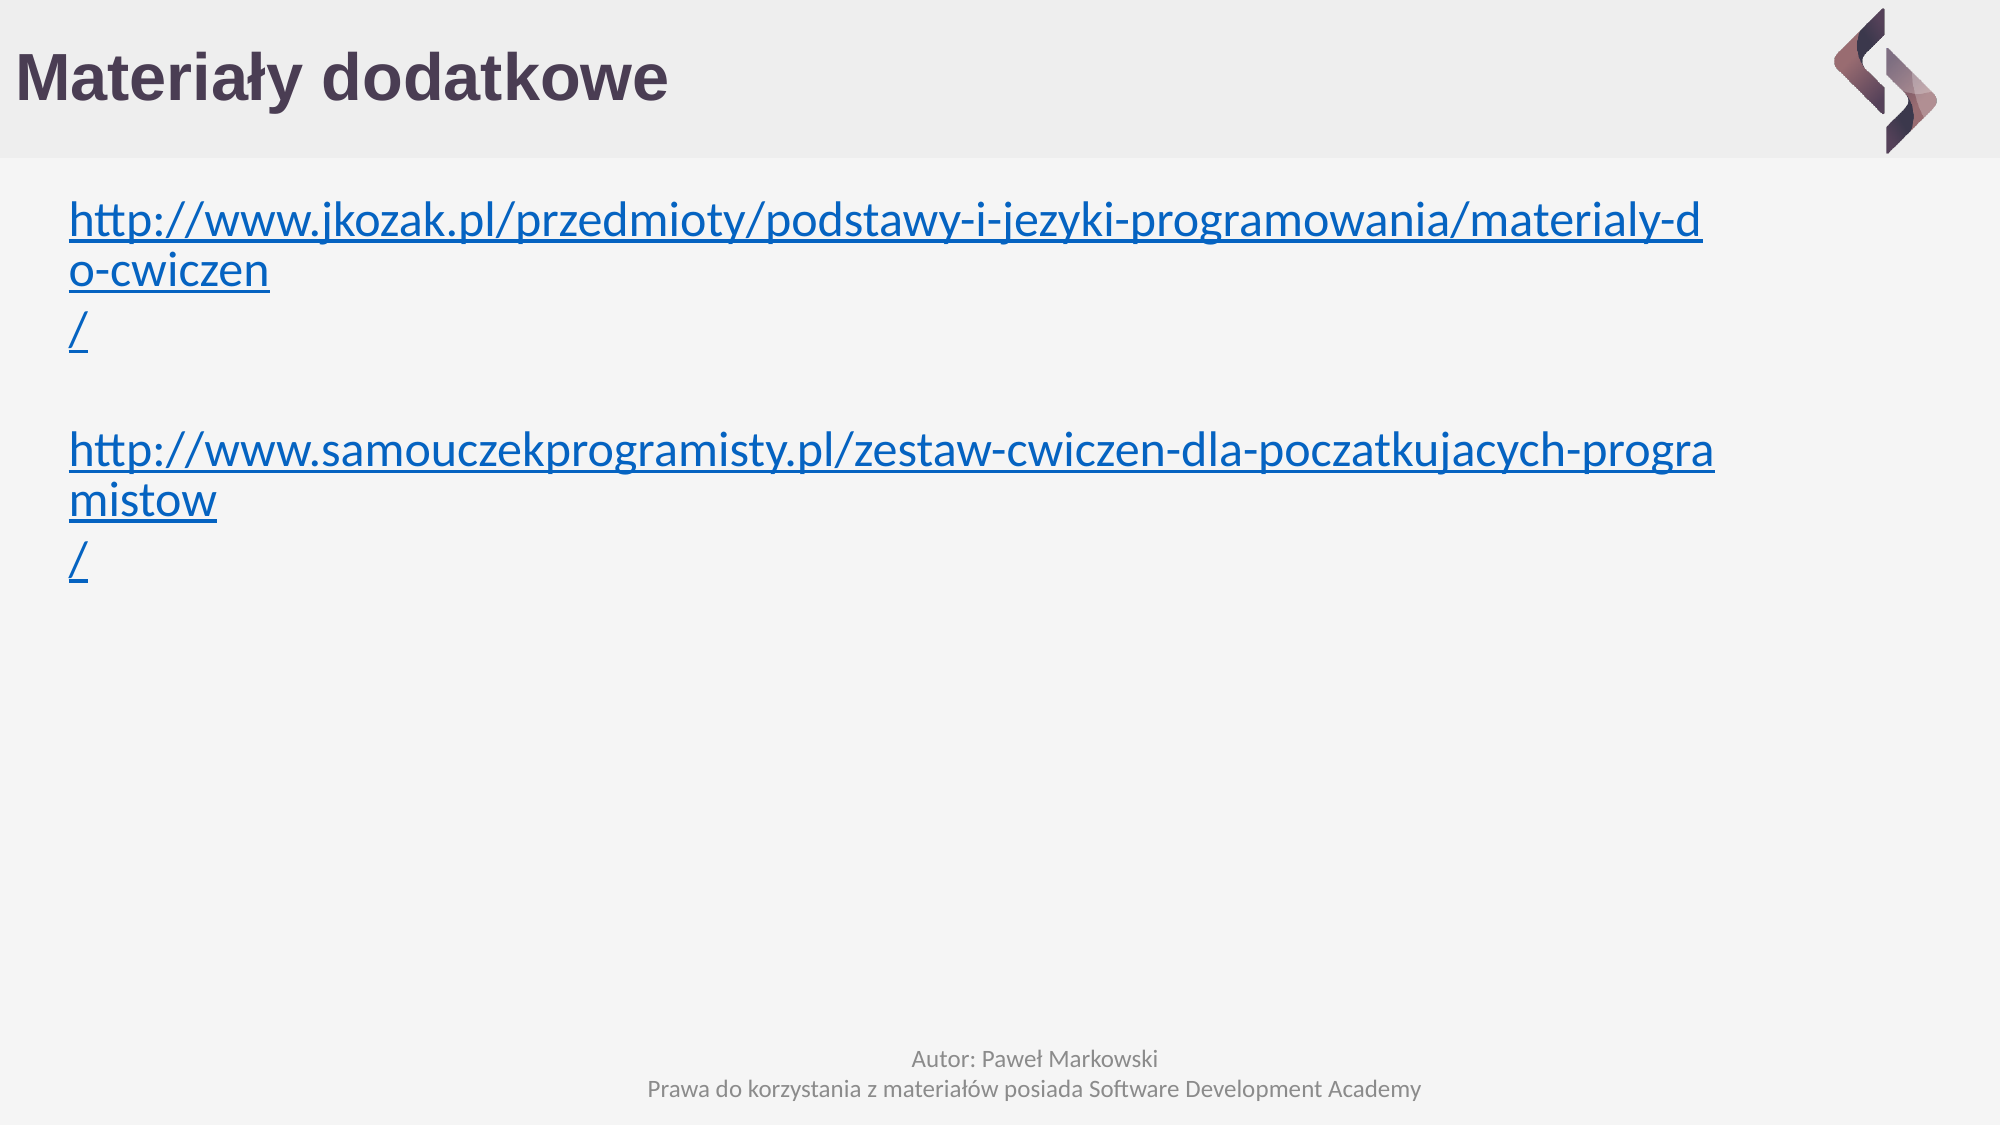

# Materiały dodatkowe
http://www.jkozak.pl/przedmioty/podstawy-i-jezyki-programowania/materialy-do-cwiczen/

http://www.samouczekprogramisty.pl/zestaw-cwiczen-dla-poczatkujacych-programistow/

Autor: Paweł Markowski
Prawa do korzystania z materiałów posiada Software Development Academy